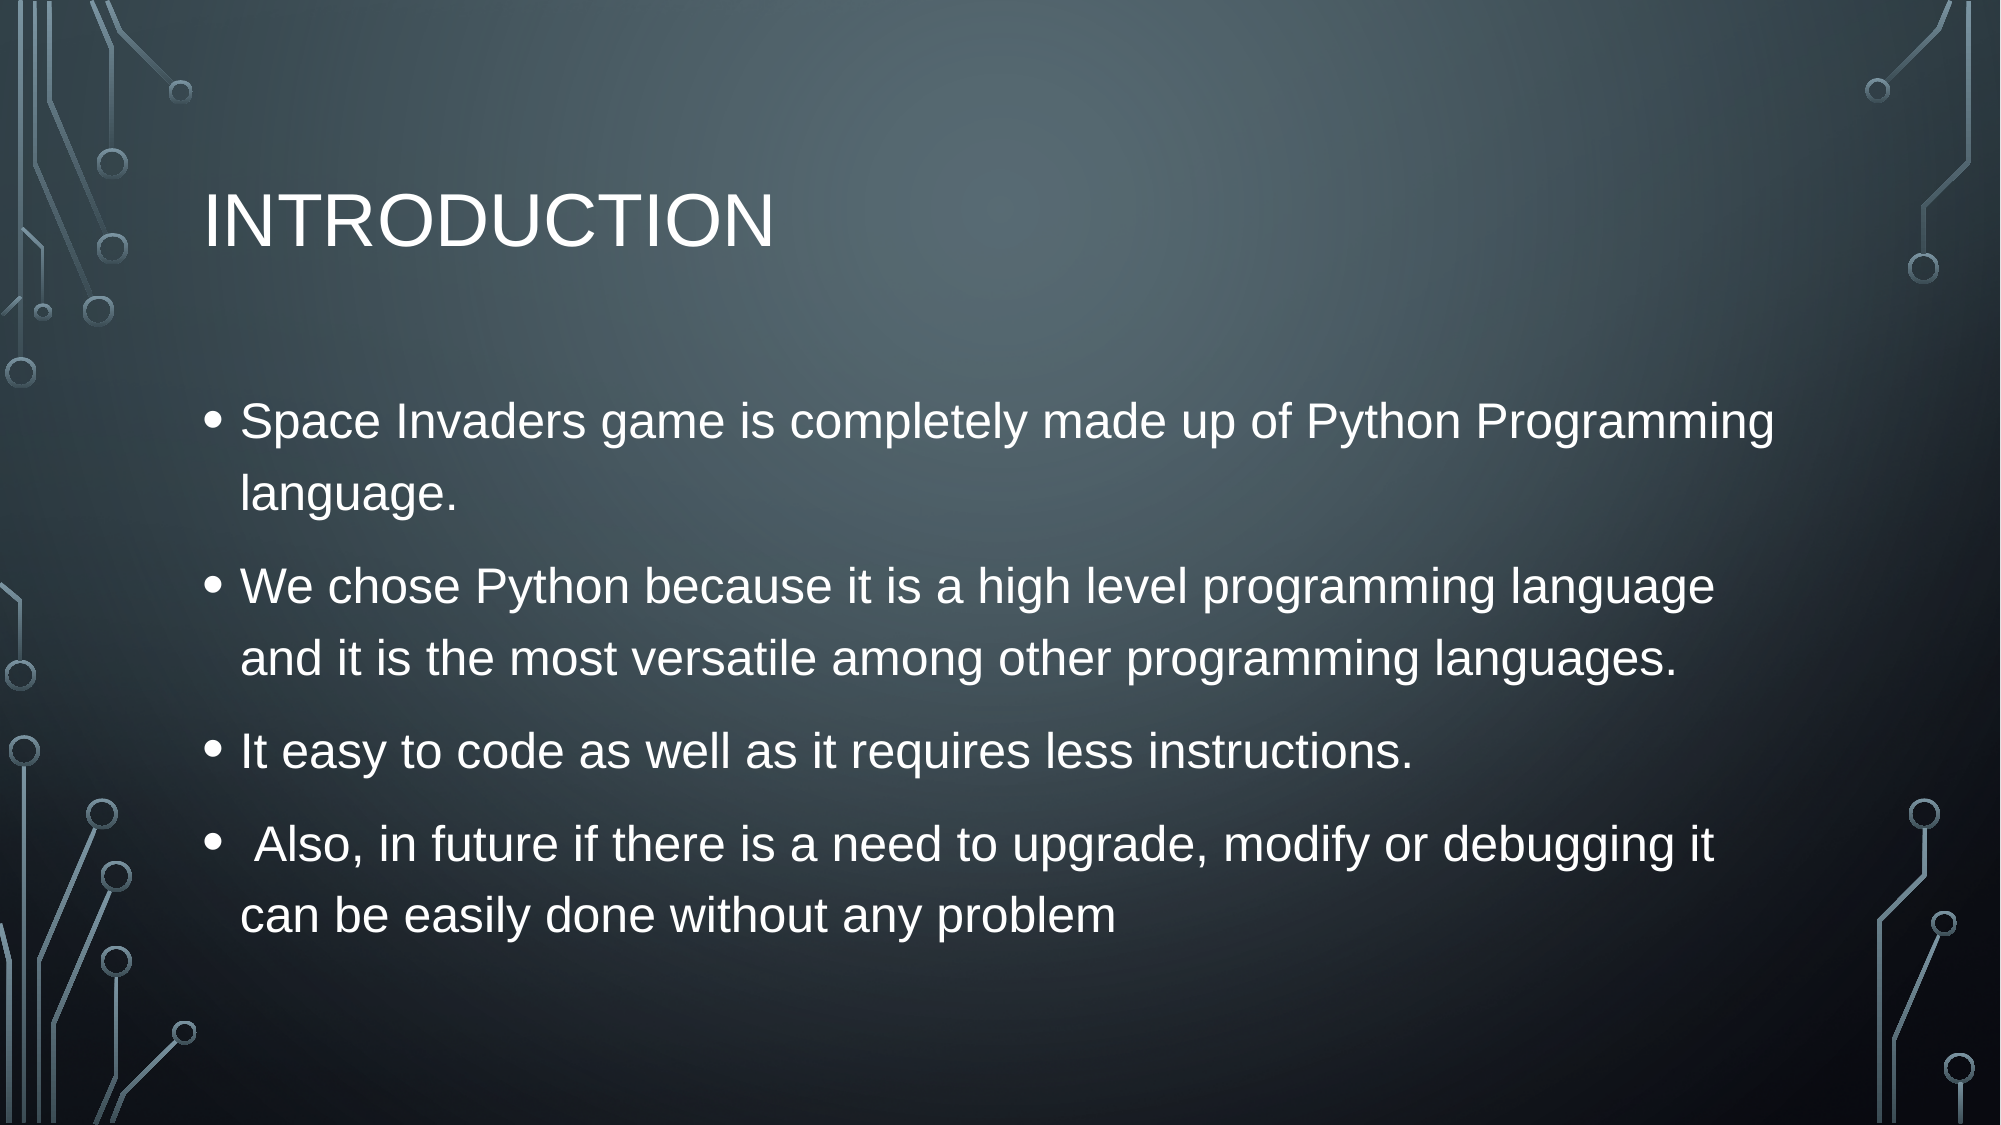

# introduction
Space Invaders game is completely made up of Python Programming language.
We chose Python because it is a high level programming language and it is the most versatile among other programming languages.
It easy to code as well as it requires less instructions.
 Also, in future if there is a need to upgrade, modify or debugging it can be easily done without any problem